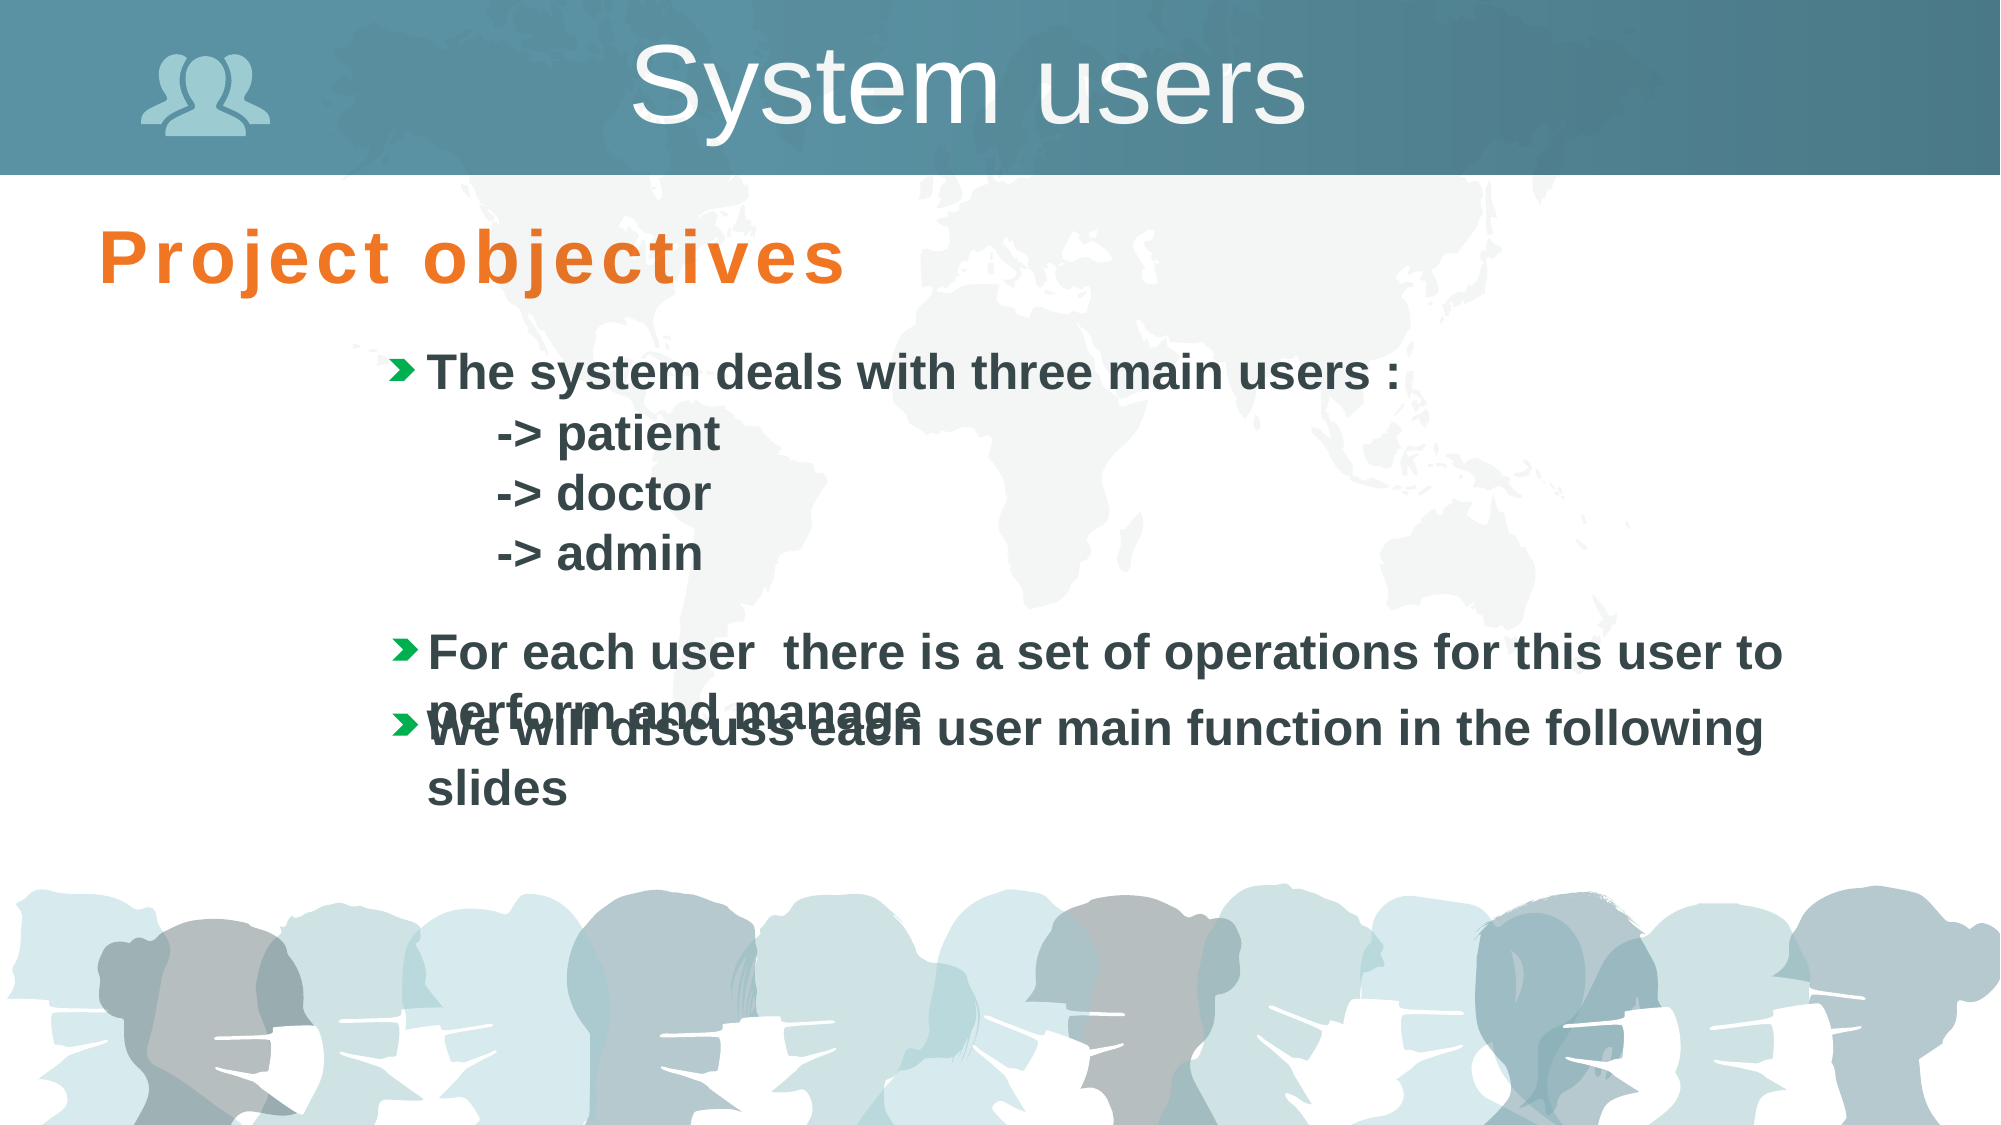

System users

Project objectives
The system deals with three main users :
     -> patient
     -> doctor
     -> admin

For each user  there is a set of operations for this user to perform and manage

We will discuss each user main function in the following slides